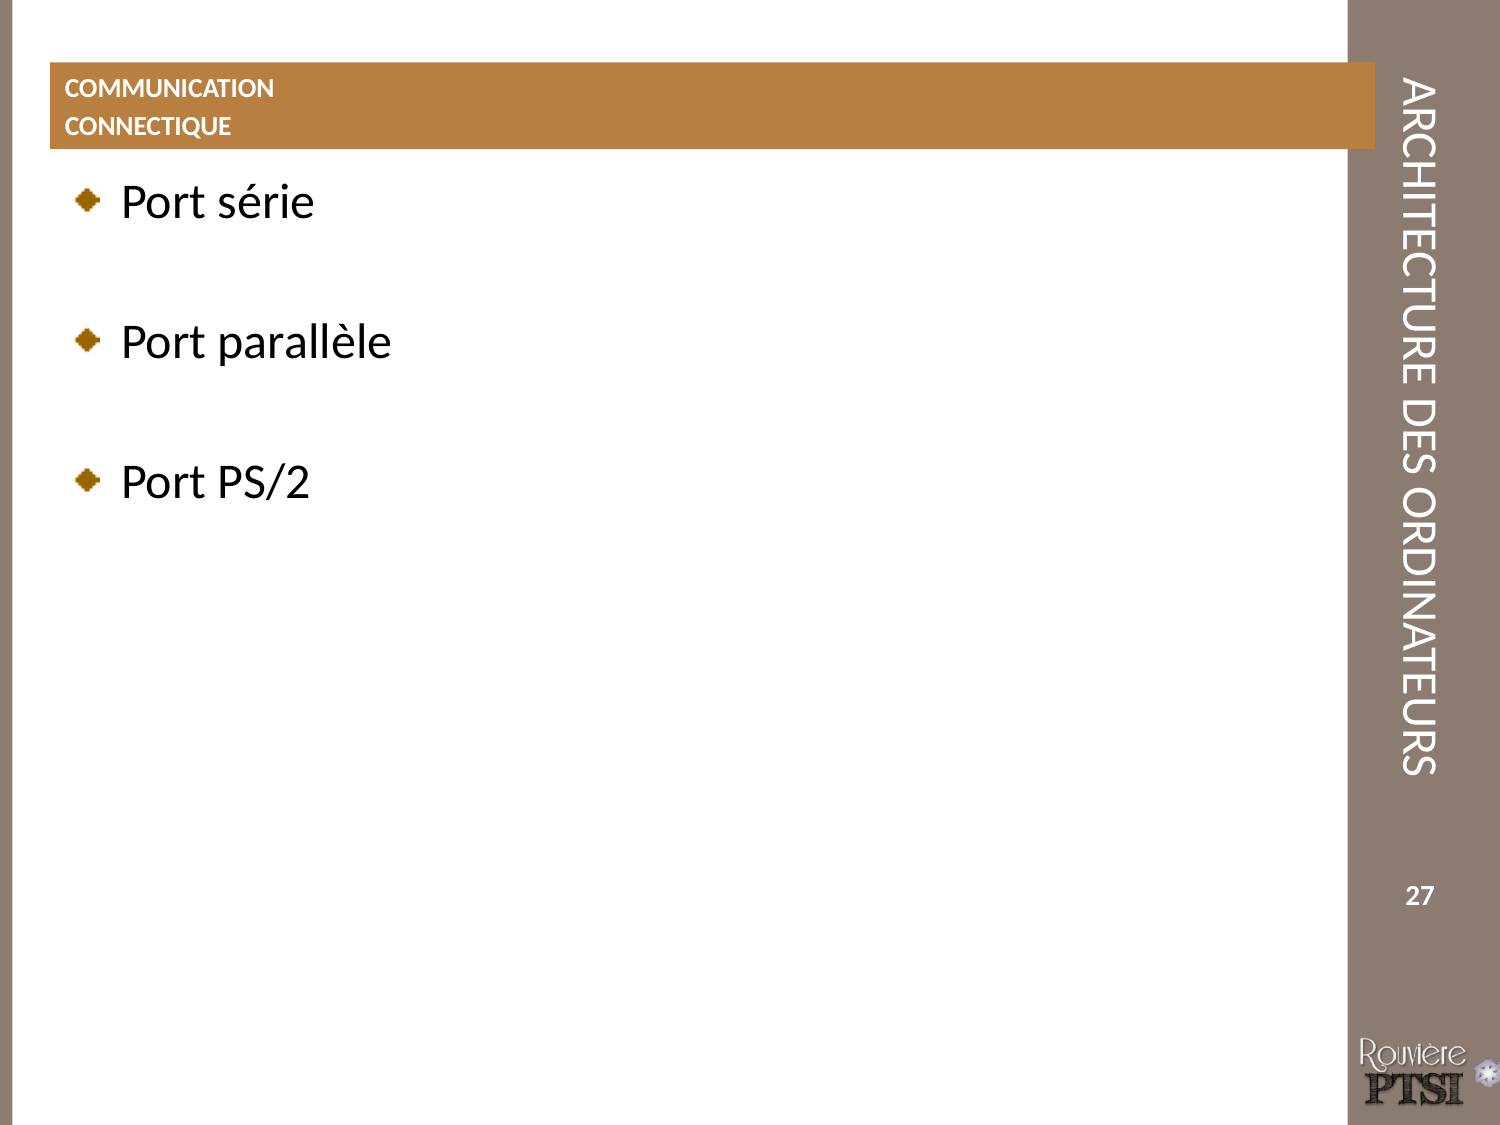

Communication
Connectique
Port série

Port parallèle

Port PS/2

27